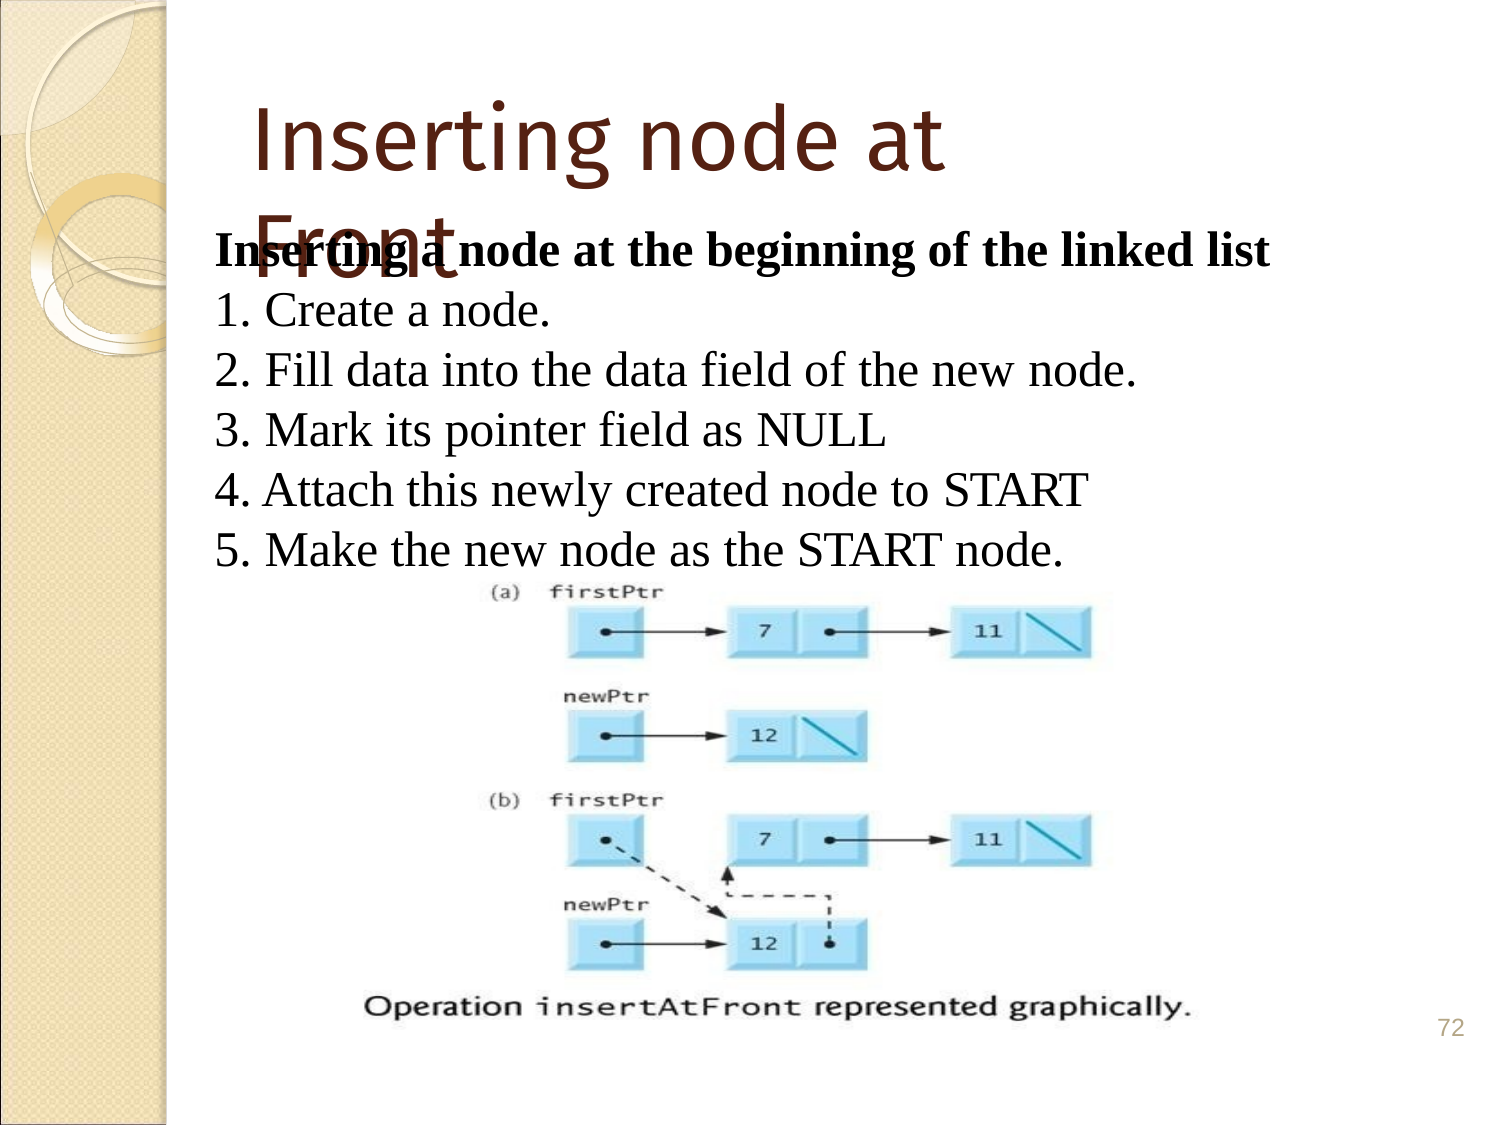

# Inserting node at Front

Inserting a node at the beginning of the linked list
Create a node.
Fill data into the data field of the new node.
Mark its pointer field as NULL
Attach this newly created node to START
Make the new node as the START node.

72